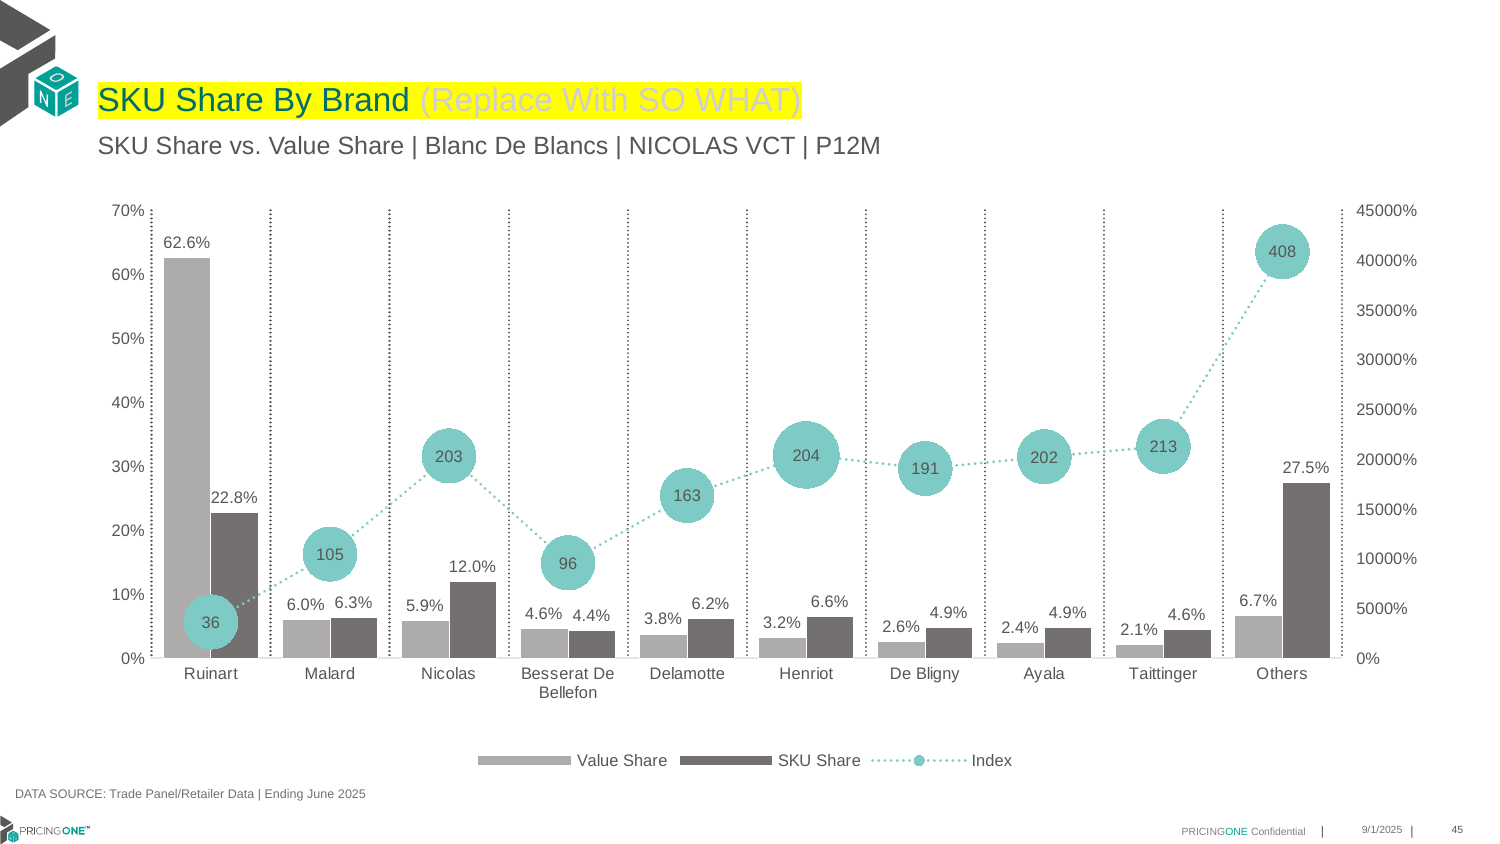

# SKU Share By Brand (Replace With SO WHAT)
SKU Share vs. Value Share | Blanc De Blancs | NICOLAS VCT | P12M

### Chart

| Category | Value Share | SKU Share | Index |
|---|---|---|---|
| Ruinart | 0.626288685011301 | 0.2276234567901235 | 36.344813859445054 |
| Malard | 0.06049358959724211 | 0.06327160493827161 | 104.59224747535258 |
| Nicolas | 0.05924444980773684 | 0.12037037037037038 | 203.1757755553517 |
| Besserat De Bellefon | 0.04592137920687777 | 0.04398148148148148 | 95.77561092697812 |
| Delamotte | 0.03776446376679245 | 0.061728395061728406 | 163.45629966552906 |
| Henriot | 0.03211235082890046 | 0.06558641975308642 | 204.24048087460474 |
| De Bligny | 0.025501368183137592 | 0.04861111111111111 | 190.6215806226997 |
| Ayala | 0.024020664620643097 | 0.04861111111111111 | 202.37204872897334 |
| Taittinger | 0.02138540365479386 | 0.04552469135802469 | 212.8774003656445 |
| Others | 0.06726764532257486 | 0.27469135802469136 | 408.3558398802843 |
DATA SOURCE: Trade Panel/Retailer Data | Ending June 2025

9/1/2025
45